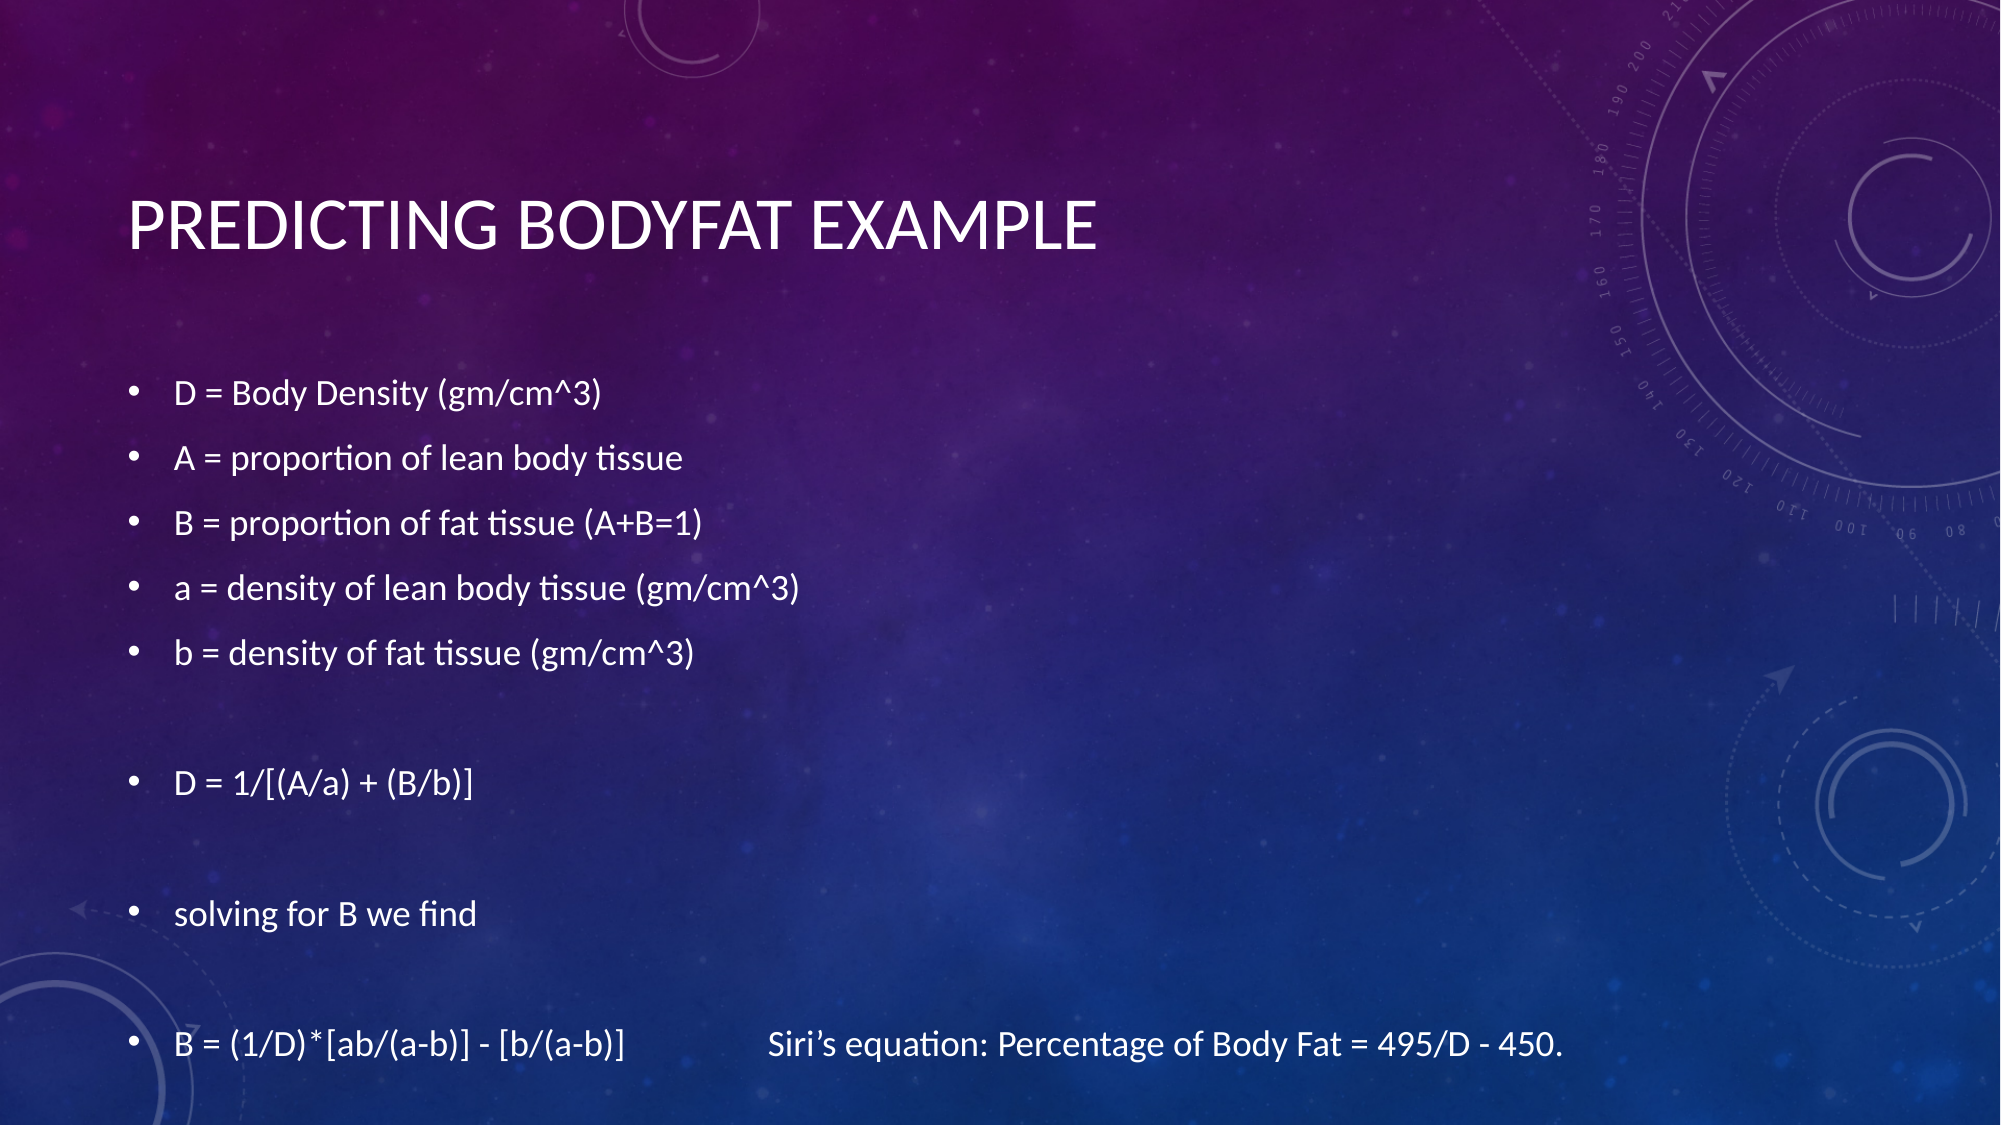

# Predicting Bodyfat example
D = Body Density (gm/cm^3)
A = proportion of lean body tissue
B = proportion of fat tissue (A+B=1)
a = density of lean body tissue (gm/cm^3)
b = density of fat tissue (gm/cm^3)

D = 1/[(A/a) + (B/b)]

solving for B we find

B = (1/D)*[ab/(a-b)] - [b/(a-b)]					Siri’s equation: Percentage of Body Fat = 495/D - 450.